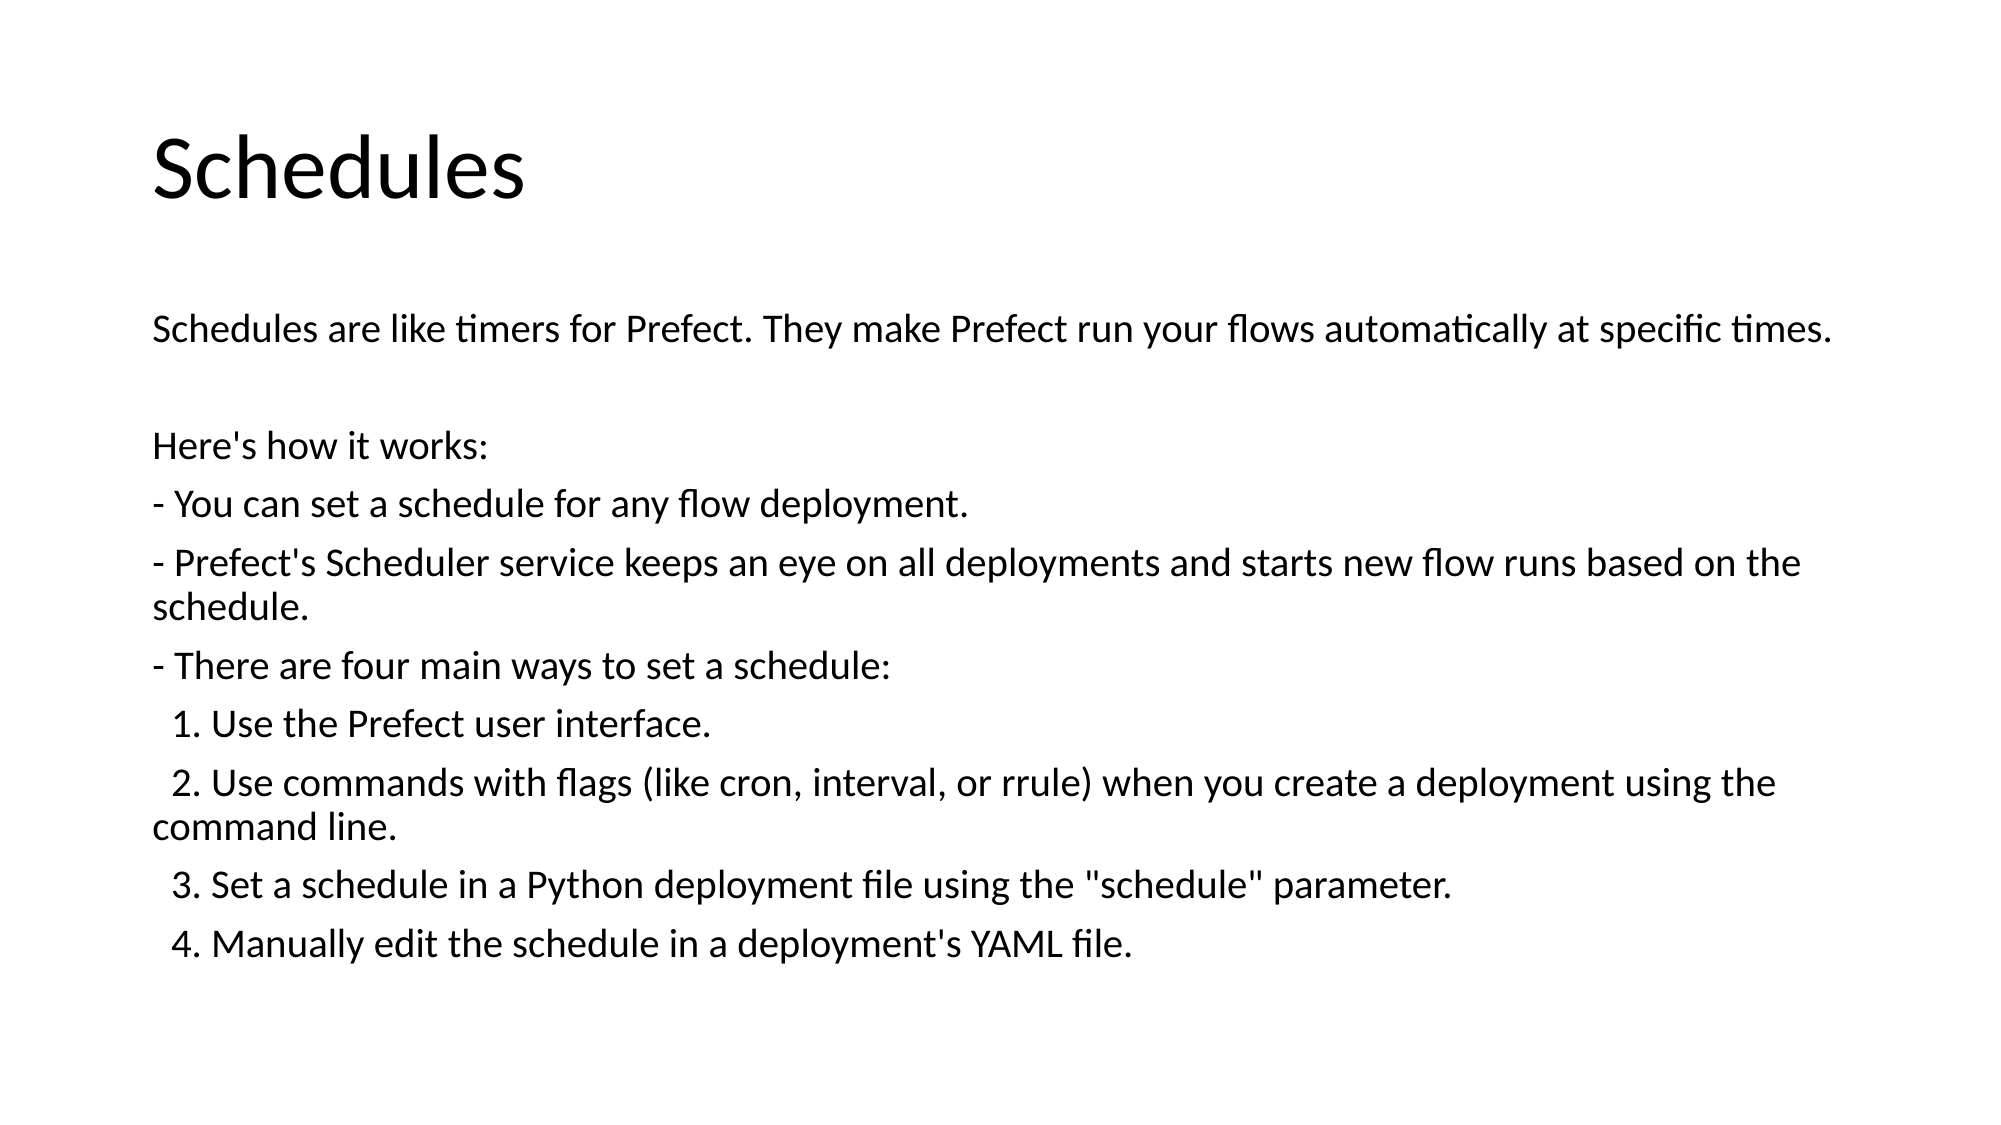

# Schedules
Schedules are like timers for Prefect. They make Prefect run your flows automatically at specific times.

Here's how it works:
- You can set a schedule for any flow deployment.
- Prefect's Scheduler service keeps an eye on all deployments and starts new flow runs based on the schedule.
- There are four main ways to set a schedule:
  1. Use the Prefect user interface.
  2. Use commands with flags (like cron, interval, or rrule) when you create a deployment using the command line.
  3. Set a schedule in a Python deployment file using the "schedule" parameter.
  4. Manually edit the schedule in a deployment's YAML file.